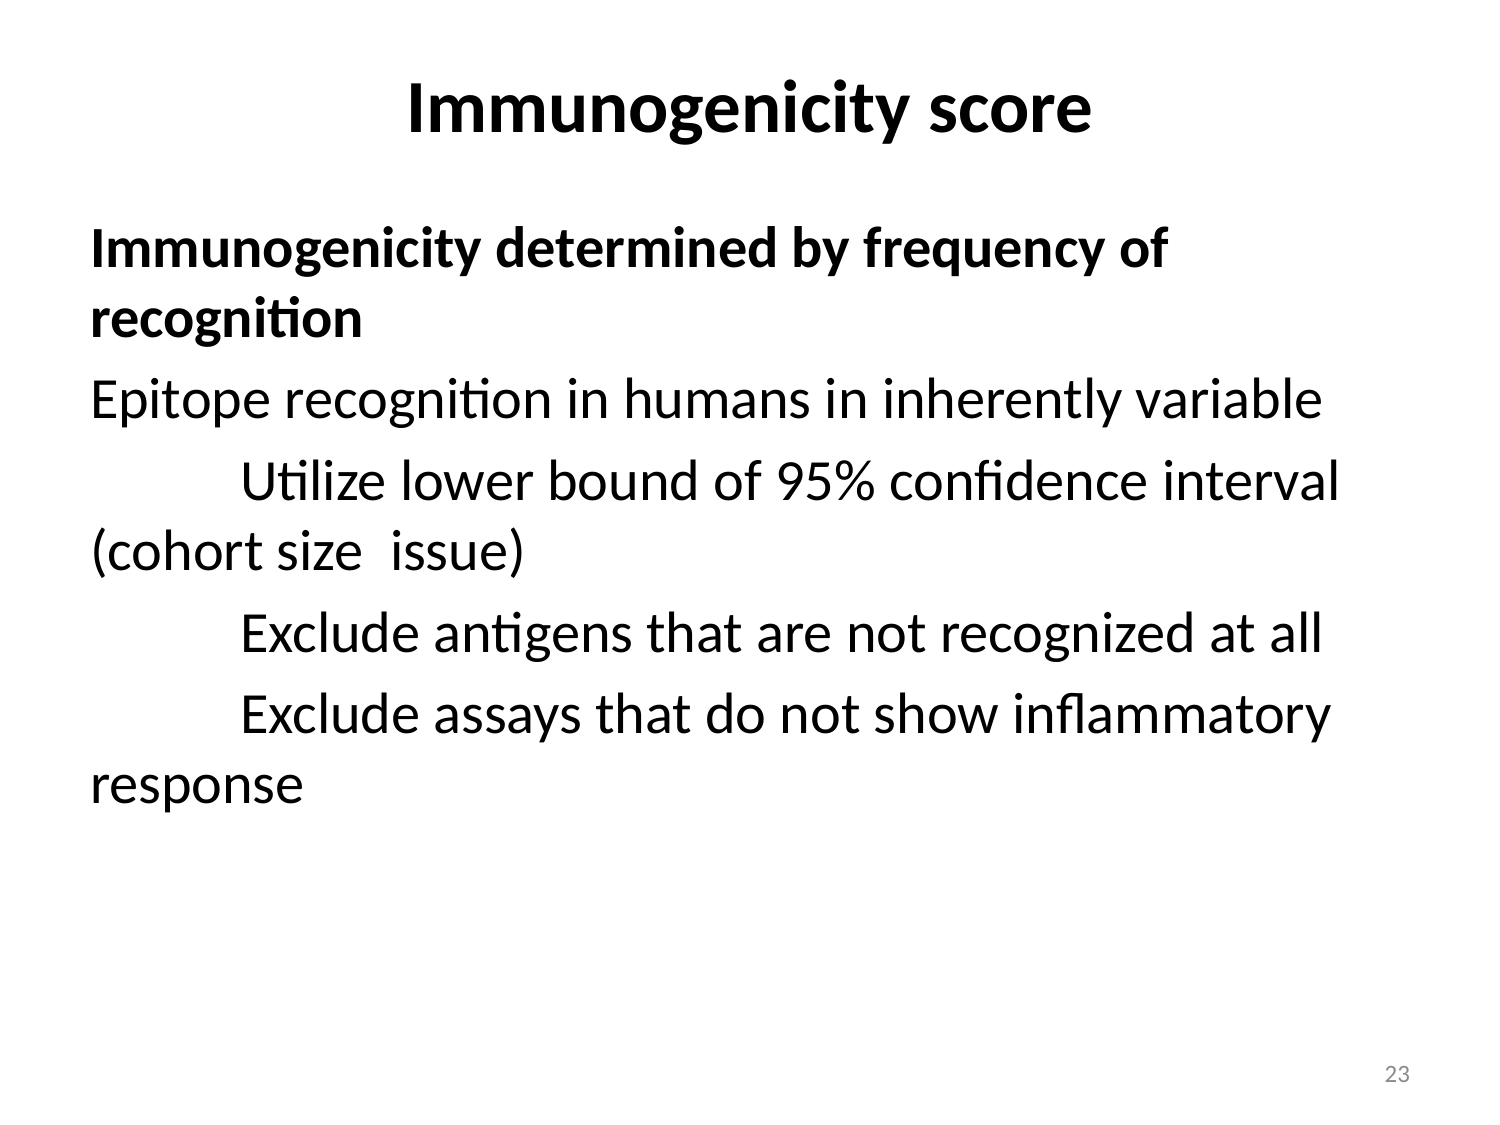

# Immunogenicity score
Immunogenicity determined by frequency of recognition
Epitope recognition in humans in inherently variable
	Utilize lower bound of 95% confidence interval (cohort size 	issue)
	Exclude antigens that are not recognized at all
	Exclude assays that do not show inflammatory response

23